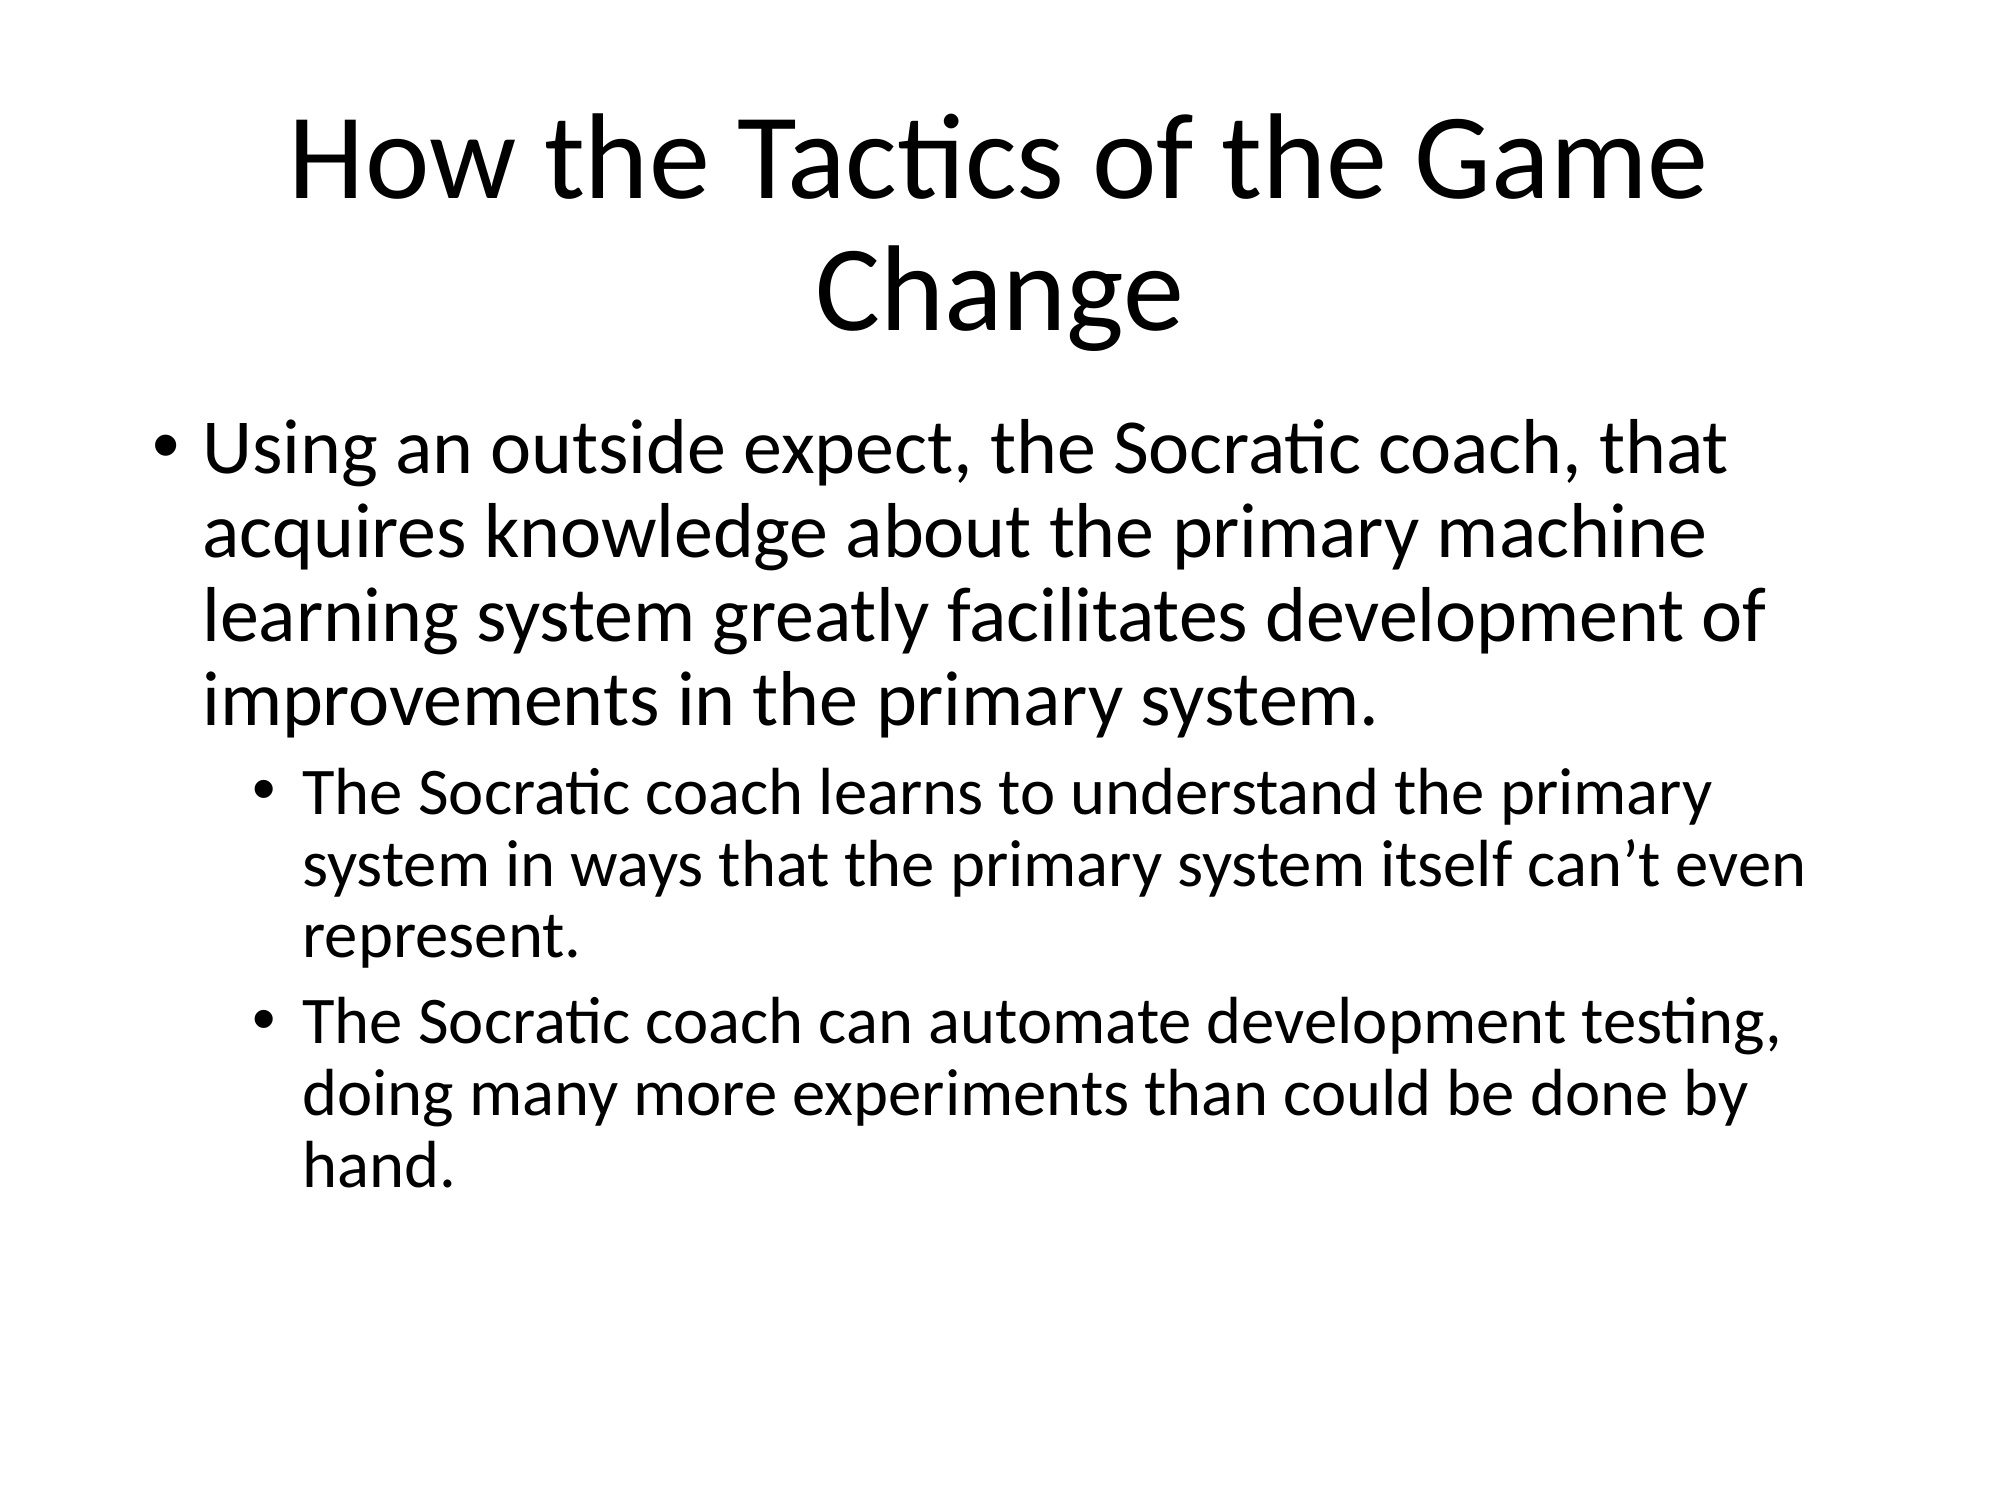

# How the Tactics of the Game Change
Using an outside expect, the Socratic coach, that acquires knowledge about the primary machine learning system greatly facilitates development of improvements in the primary system.
The Socratic coach learns to understand the primary system in ways that the primary system itself can’t even represent.
The Socratic coach can automate development testing, doing many more experiments than could be done by hand.